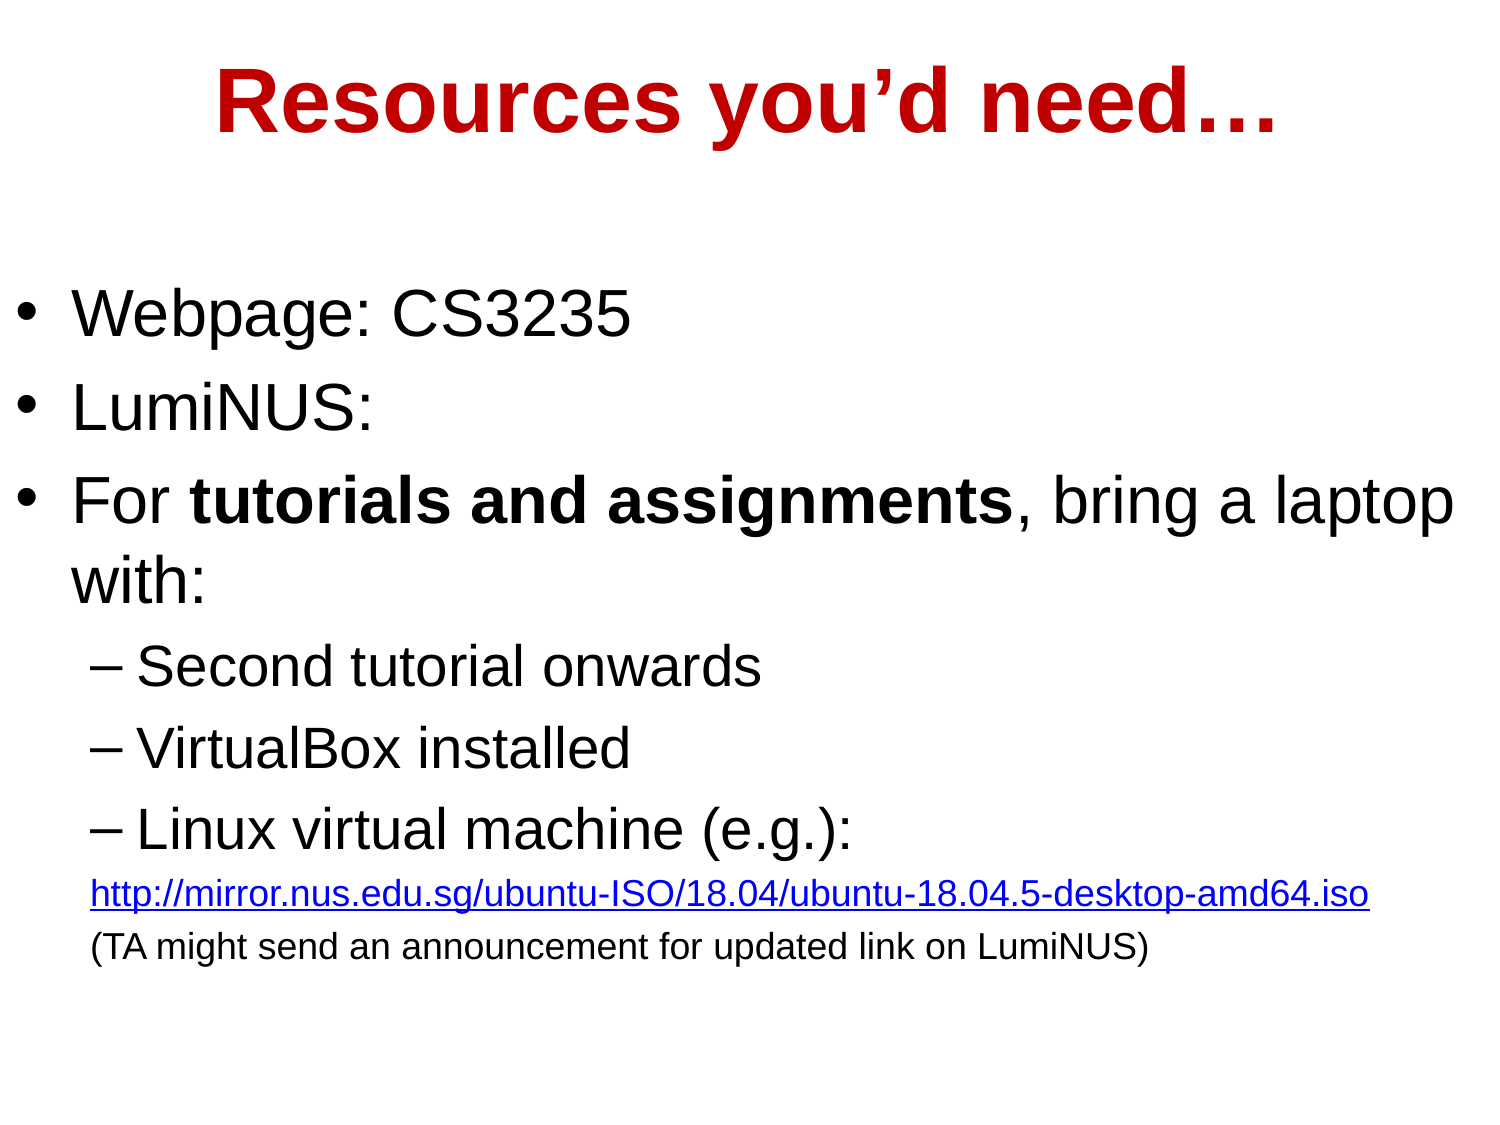

# Resources you’d need…
Webpage: CS3235
LumiNUS:
For tutorials and assignments, bring a laptop with:
Second tutorial onwards
VirtualBox installed
Linux virtual machine (e.g.):
http://mirror.nus.edu.sg/ubuntu-ISO/18.04/ubuntu-18.04.5-desktop-amd64.iso
(TA might send an announcement for updated link on LumiNUS)